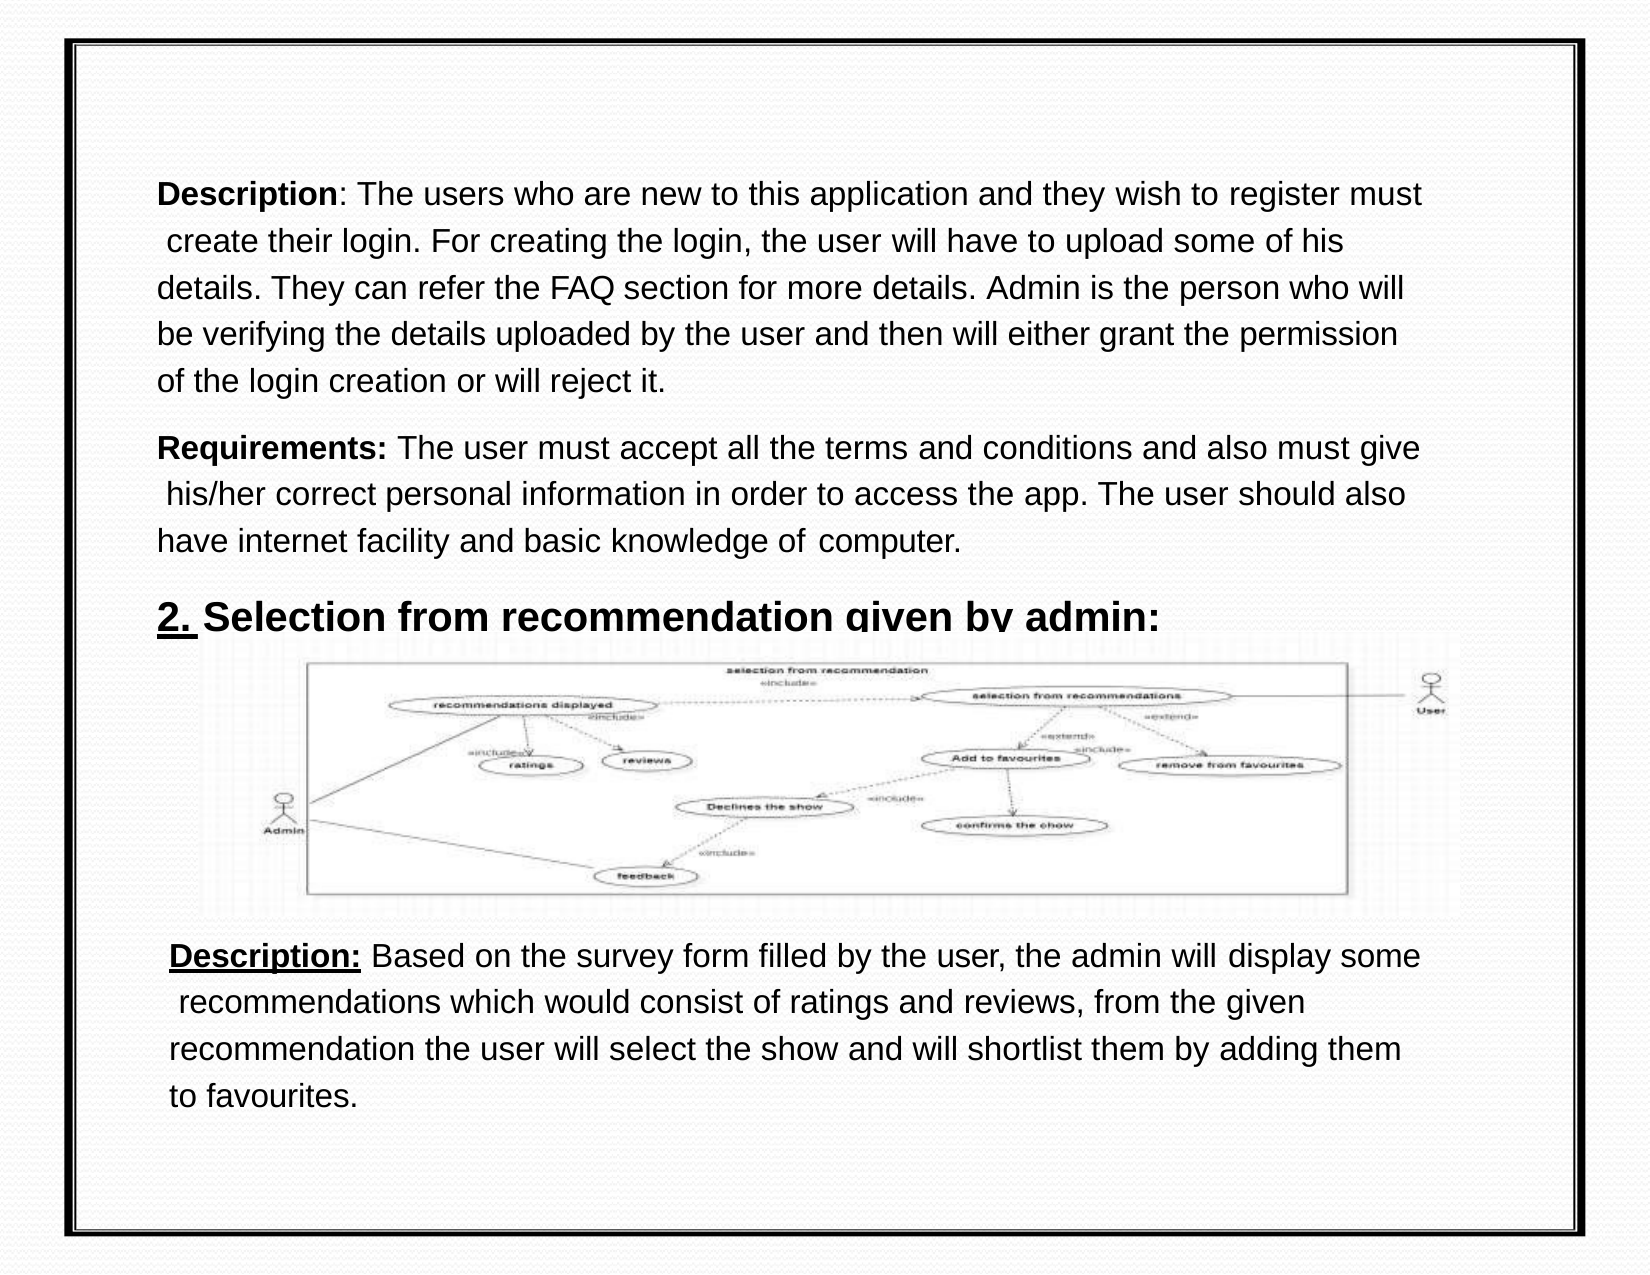

Description: The users who are new to this application and they wish to register must  create their login. For creating the login, the user will have to upload some of his  details. They can refer the FAQ section for more details. Admin is the person who will  be verifying the details uploaded by the user and then will either grant the permission  of the login creation or will reject it.
Requirements: The user must accept all the terms and conditions and also must give  his/her correct personal information in order to access the app. The user should also  have internet facility and basic knowledge of computer.
2. Selection from recommendation given by admin:
Description: Based on the survey form filled by the user, the admin will display some  recommendations which would consist of ratings and reviews, from the given  recommendation the user will select the show and will shortlist them by adding them  to favourites.